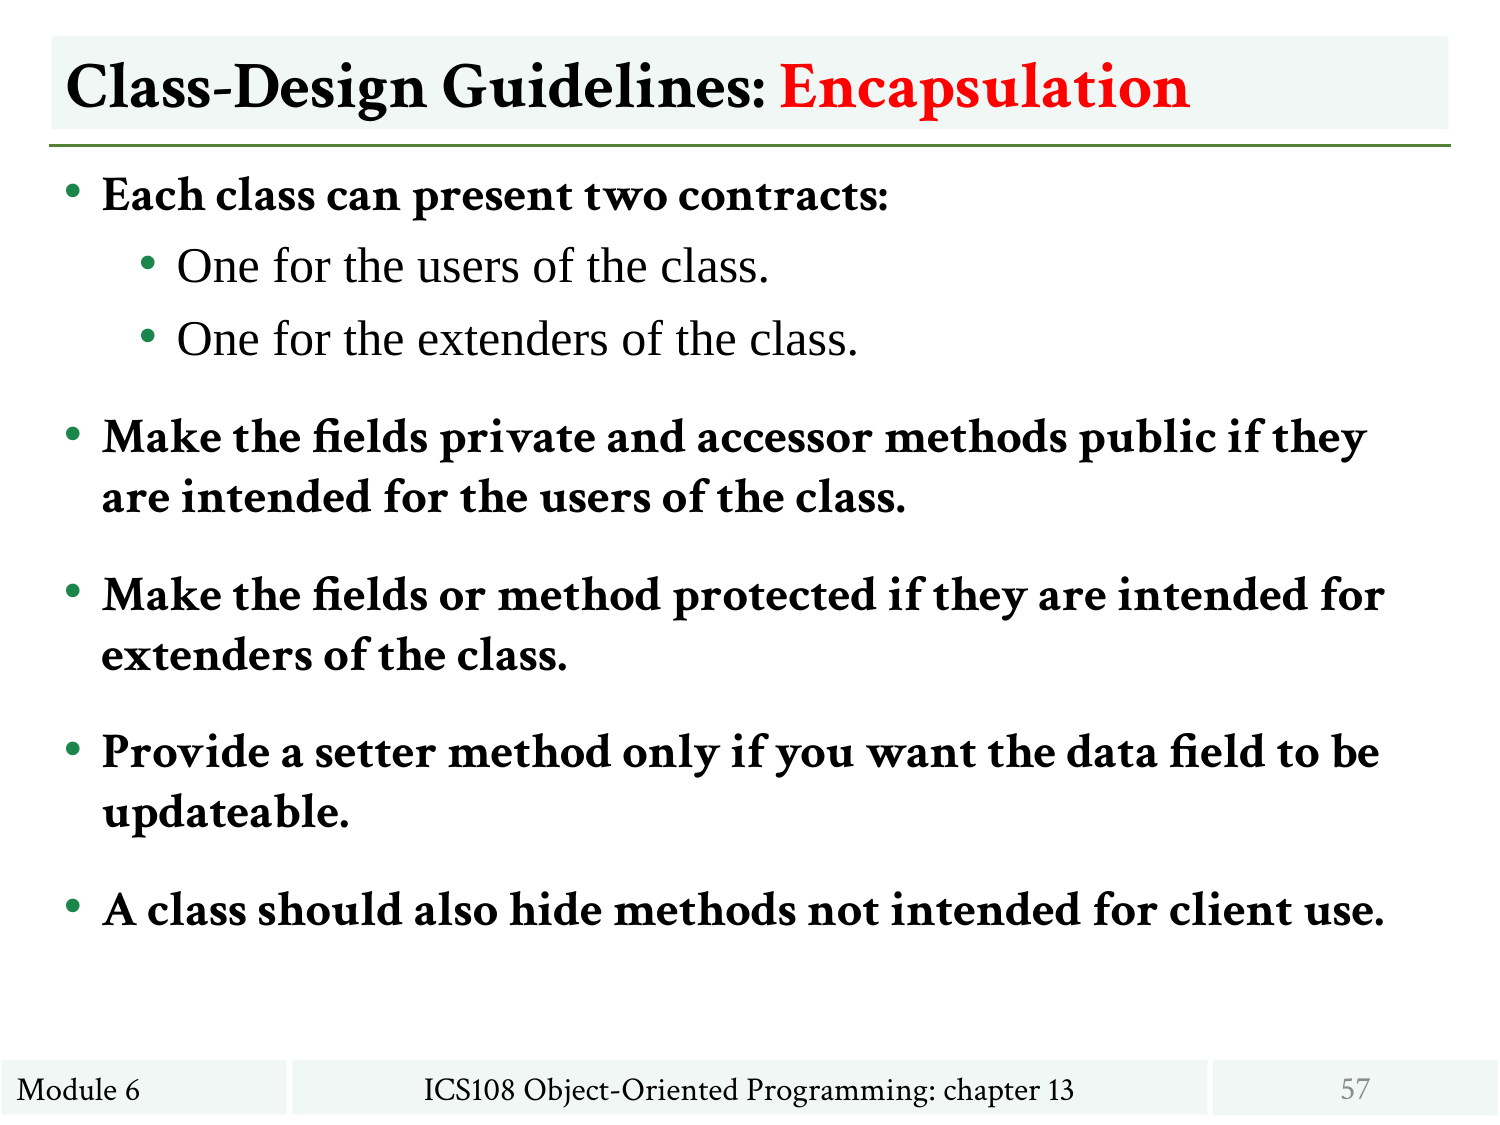

# Class-Design Guidelines: Encapsulation
Each class can present two contracts:
One for the users of the class.
One for the extenders of the class.
Make the fields private and accessor methods public if they are intended for the users of the class.
Make the fields or method protected if they are intended for extenders of the class.
Provide a setter method only if you want the data field to be updateable.
A class should also hide methods not intended for client use.

57